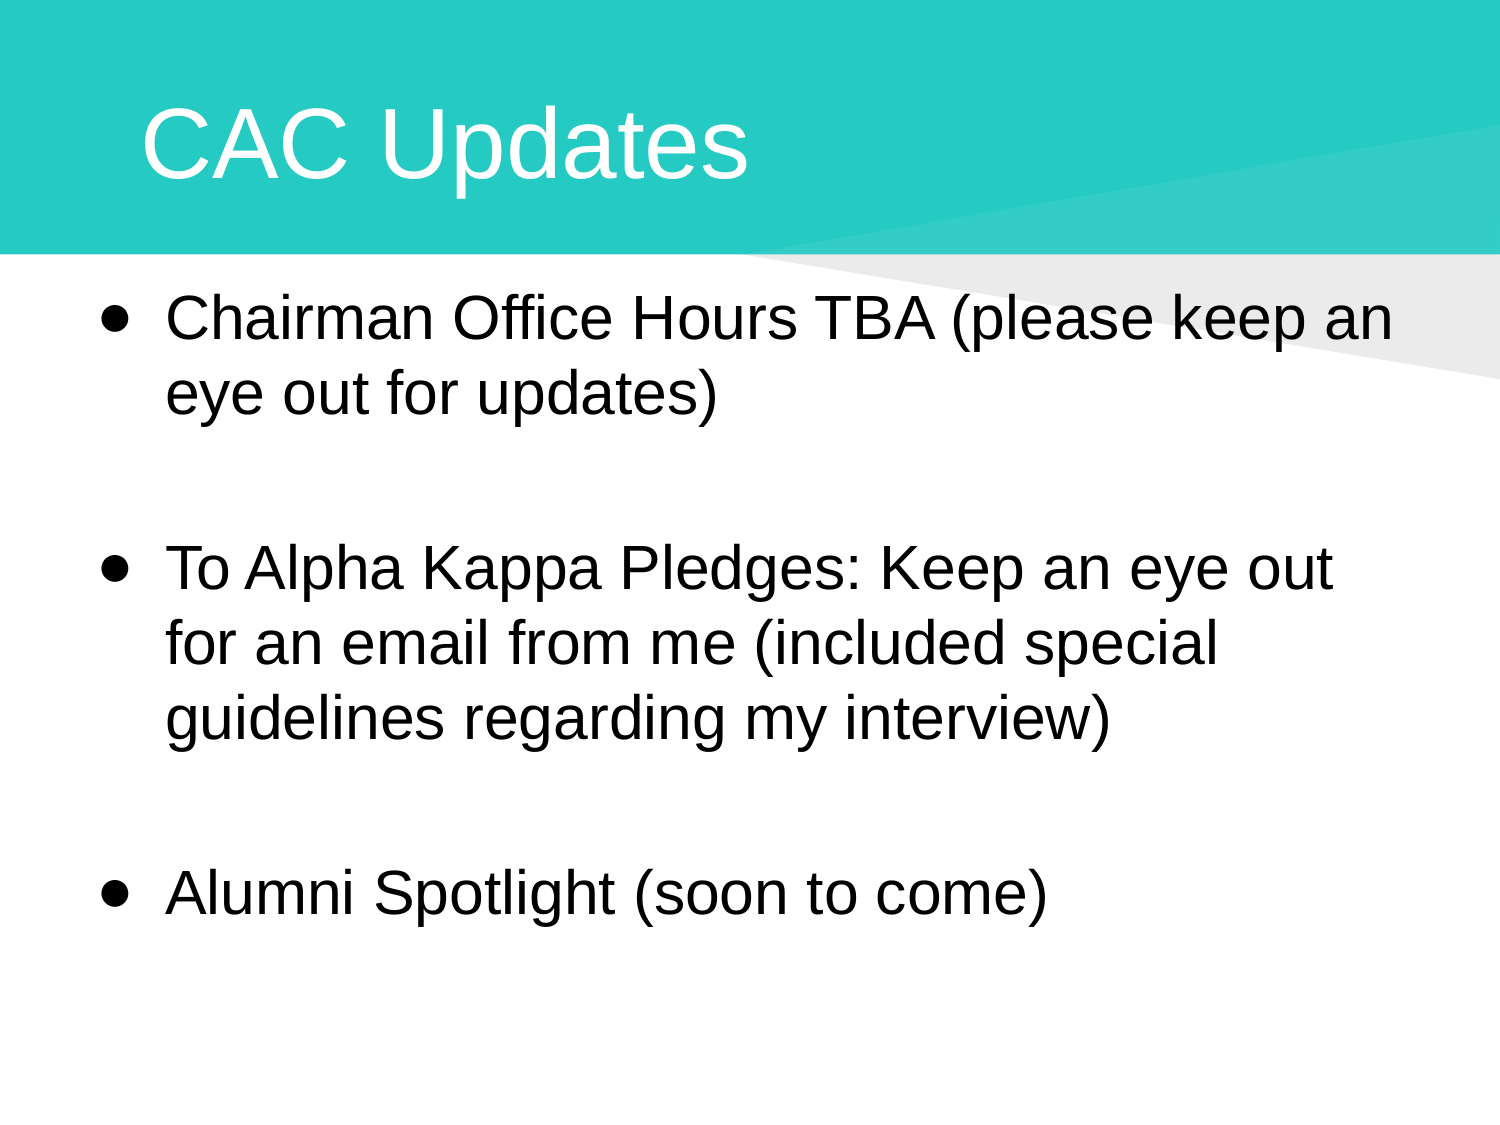

# CAC Updates
Chairman Office Hours TBA (please keep an eye out for updates)

To Alpha Kappa Pledges: Keep an eye out for an email from me (included special guidelines regarding my interview)

Alumni Spotlight (soon to come)